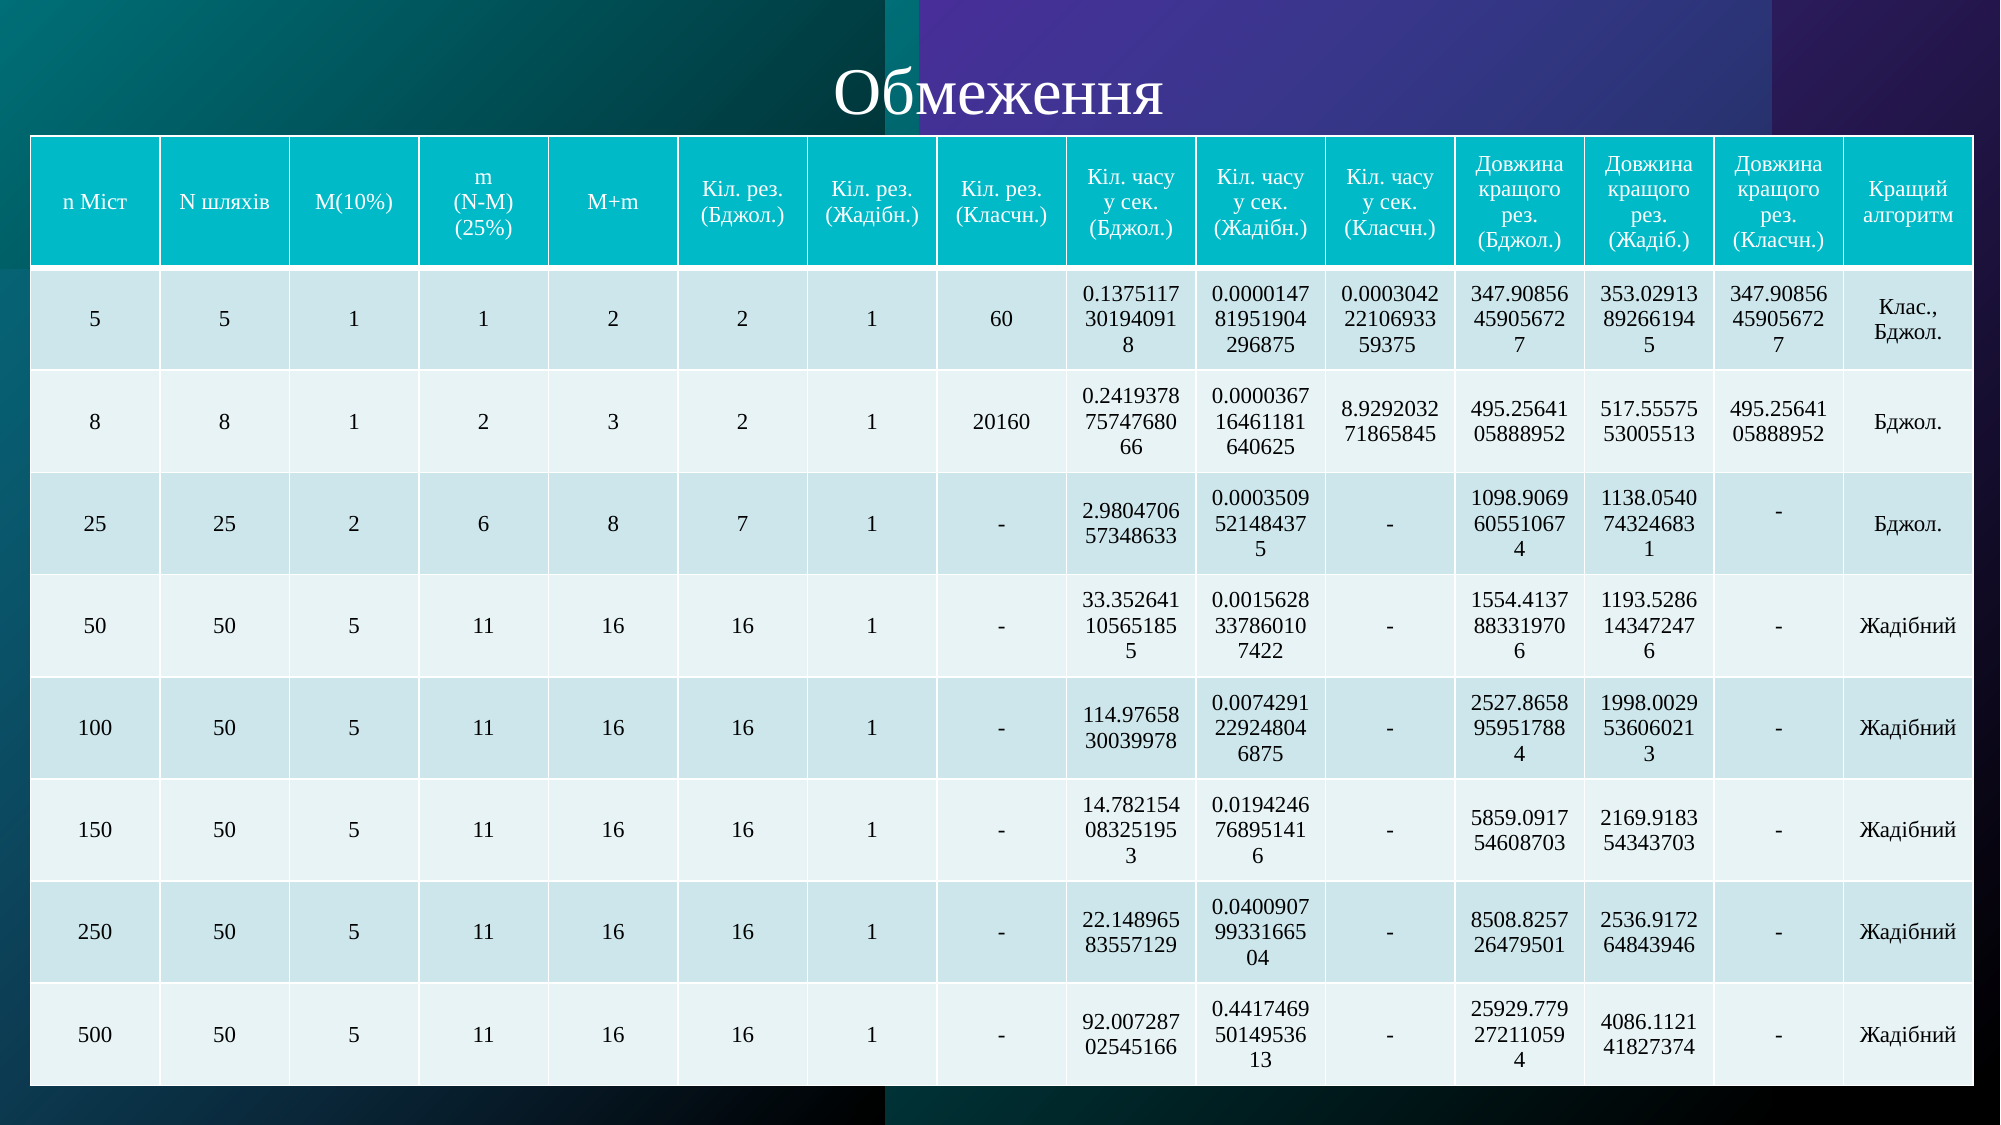

# Обмеження
| n Міст | N шляхів | M(10%) | m (N-M) (25%) | M+m | Кіл. рез. (Бджол.) | Кіл. рез. (Жадібн.) | Кіл. рез. (Класчн.) | Кіл. часу у сек. (Бджол.) | Кіл. часу у сек. (Жадібн.) | Кіл. часу у сек. (Класчн.) | Довжина кращого рез. (Бджол.) | Довжина кращого рез. (Жадіб.) | Довжина кращого рез. (Класчн.) | Кращий алгоритм |
| --- | --- | --- | --- | --- | --- | --- | --- | --- | --- | --- | --- | --- | --- | --- |
| 5 | 5 | 1 | 1 | 2 | 2 | 1 | 60 | 0.1375117301940918 | 0.000014781951904296875 | 0.00030422210693359375 | 347.90856459056727 | 353.02913892661945 | 347.90856459056727 | Клас., Бджол. |
| 8 | 8 | 1 | 2 | 3 | 2 | 1 | 20160 | 0.24193787574768066 | 0.000036716461181640625 | 8.929203271865845 | 495.2564105888952 | 517.5557553005513 | 495.2564105888952 | Бджол. |
| 25 | 25 | 2 | 6 | 8 | 7 | 1 | - | 2.980470657348633 | 0.0003509521484375 | - | 1098.9069605510674 | 1138.0540743246831 | - | Бджол. |
| 50 | 50 | 5 | 11 | 16 | 16 | 1 | - | 33.352641105651855 | 0.0015628337860107422 | - | 1554.4137883319706 | 1193.5286143472476 | - | Жадібний |
| 100 | 50 | 5 | 11 | 16 | 16 | 1 | - | 114.9765830039978 | 0.0074291229248046875 | - | 2527.8658959517884 | 1998.0029536060213 | - | Жадібний |
| 150 | 50 | 5 | 11 | 16 | 16 | 1 | - | 14.782154083251953 | 0.0194246768951416 | - | 5859.091754608703 | 2169.918354343703 | - | Жадібний |
| 250 | 50 | 5 | 11 | 16 | 16 | 1 | - | 22.14896583557129 | 0.04009079933166504 | - | 8508.825726479501 | 2536.917264843946 | - | Жадібний |
| 500 | 50 | 5 | 11 | 16 | 16 | 1 | - | 92.00728702545166 | 0.44174695014953613 | - | 25929.779272110594 | 4086.112141827374 | - | Жадібний |